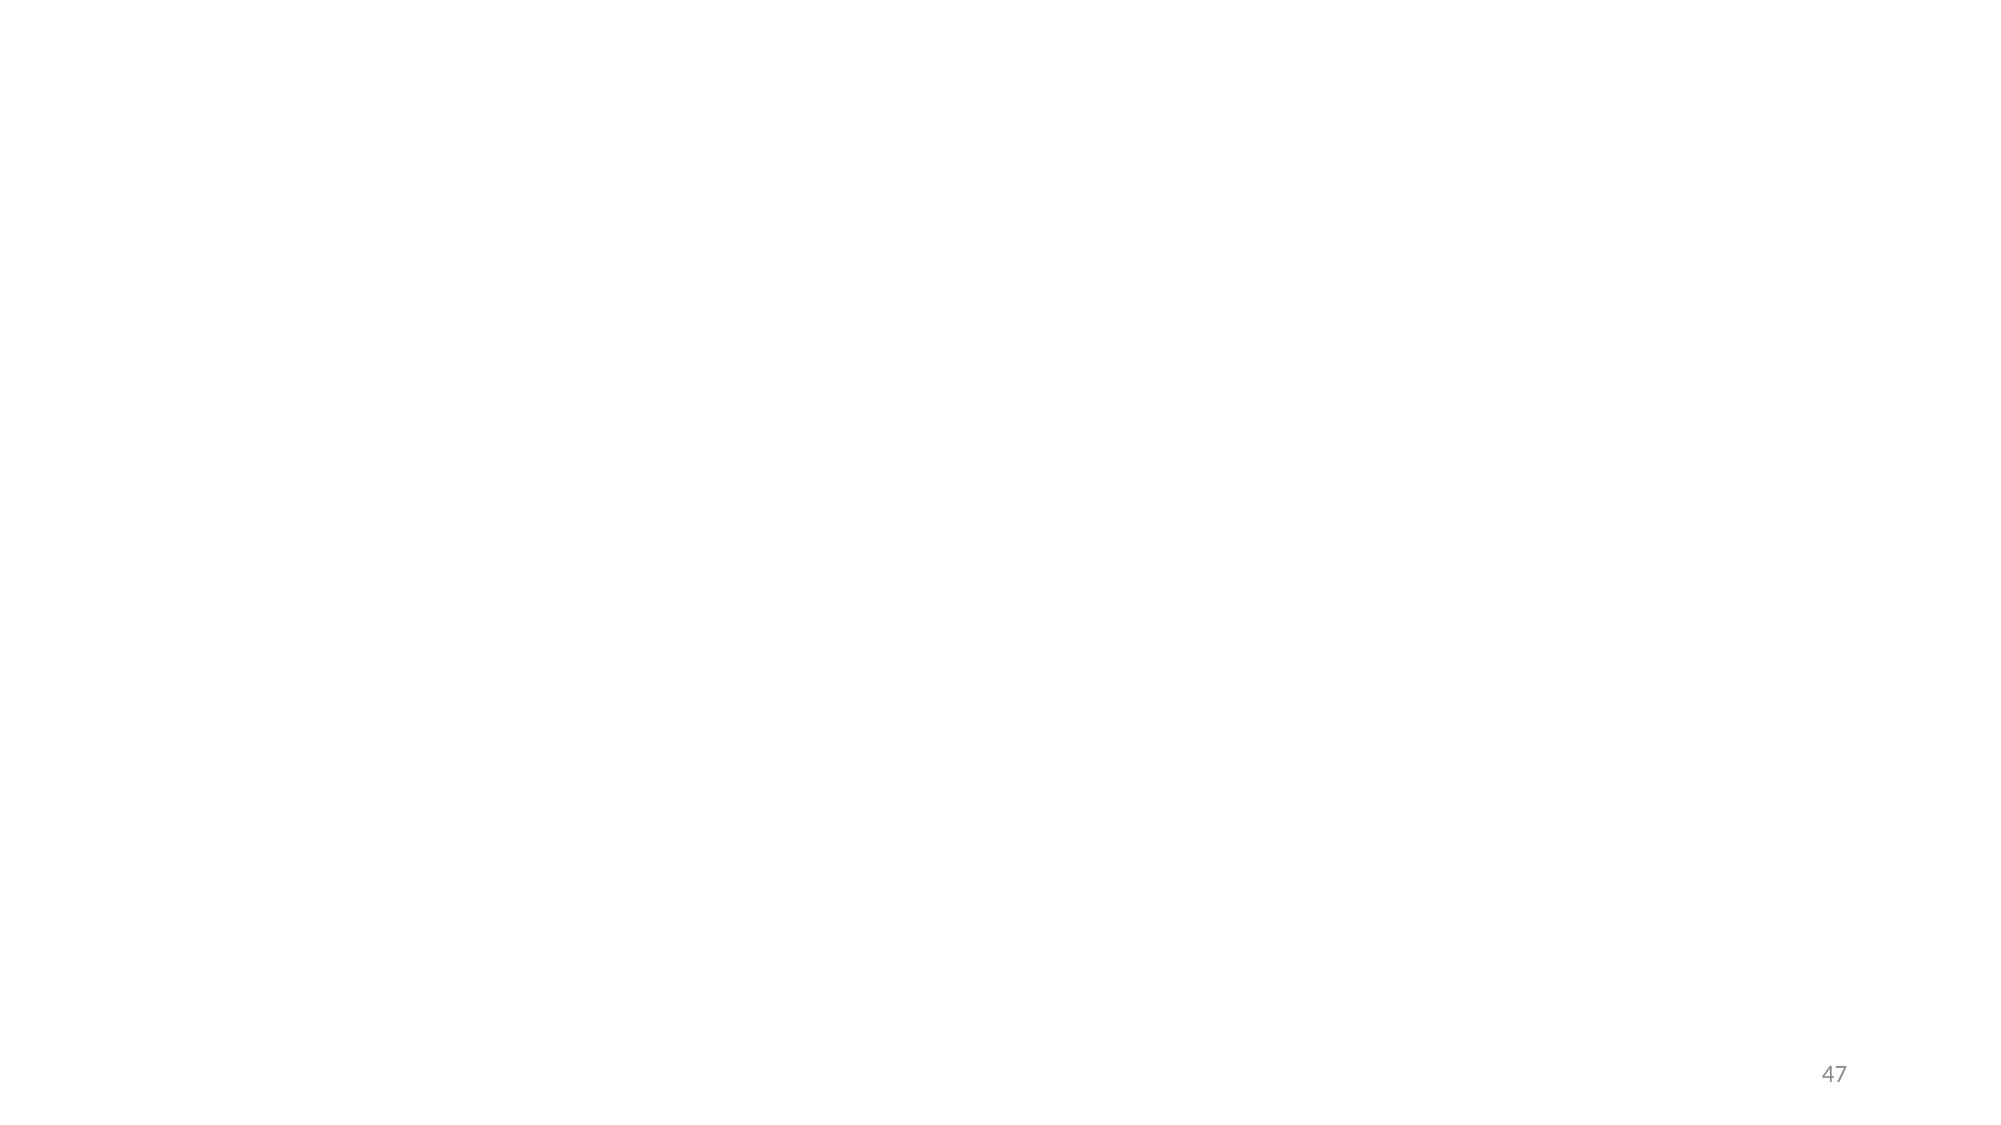

#slide 33 - 34
sales_df = pd.read_csv('sales_df.csv', index_col = 0)
print(sales_df)
# Create X from the radio column's values
X = sales_df["radio"].values

# Create y from the sales column's values
y = sales_df["sales"].values

# Reshape X
X = X.reshape(-1, 1)

# Check the shape of the features and targets
print(X.shape, y.shape)

# Import LinearRegression
from sklearn.linear_model import LinearRegression

# Create the model
reg = LinearRegression()

# Fit the model to the data
reg.fit(X, y)

# Make predictions
predictions = reg.predict(X)

print(predictions[:5])

# Create scatter plot
plt.scatter(X, y, color="blue")

# Create line plot
plt.plot(X, predictions, color="red")
plt.xlabel("Radio Expenditure ($)")
plt.ylabel("Sales ($)")

# Display the plot
plt.show()
#Solution for slide 41
sales_df = pd.read_csv('sales_df.csv', index_col = 0)
# Create X and y arrays
print(sales_df.head())
X = sales_df.drop("sales", axis=1).values

y = sales_df["sales"].values
X_train, X_test, y_train, y_test = train_test_split(X, y, test_size=0.3, random_state=42)
# Instantiate the model
reg = LinearRegression()
# Fit the model to the data
reg.fit(X_train, y_train)
# Make predictions
y_pred = reg.predict(X_test)
print("Predictions: {}, Actual Values: {}".format(y_pred[:2], y_test[:2]))
# Compute R-squared
r_squared = reg.score(X_test, y_test)
# Compute RMSE
rmse = np.sqrt(mean_squared_error(y_test, y_pred))
# Print the metrics
print("R^2: {}".format(r_squared))
print("RMSE: {}".format(rmse))
47